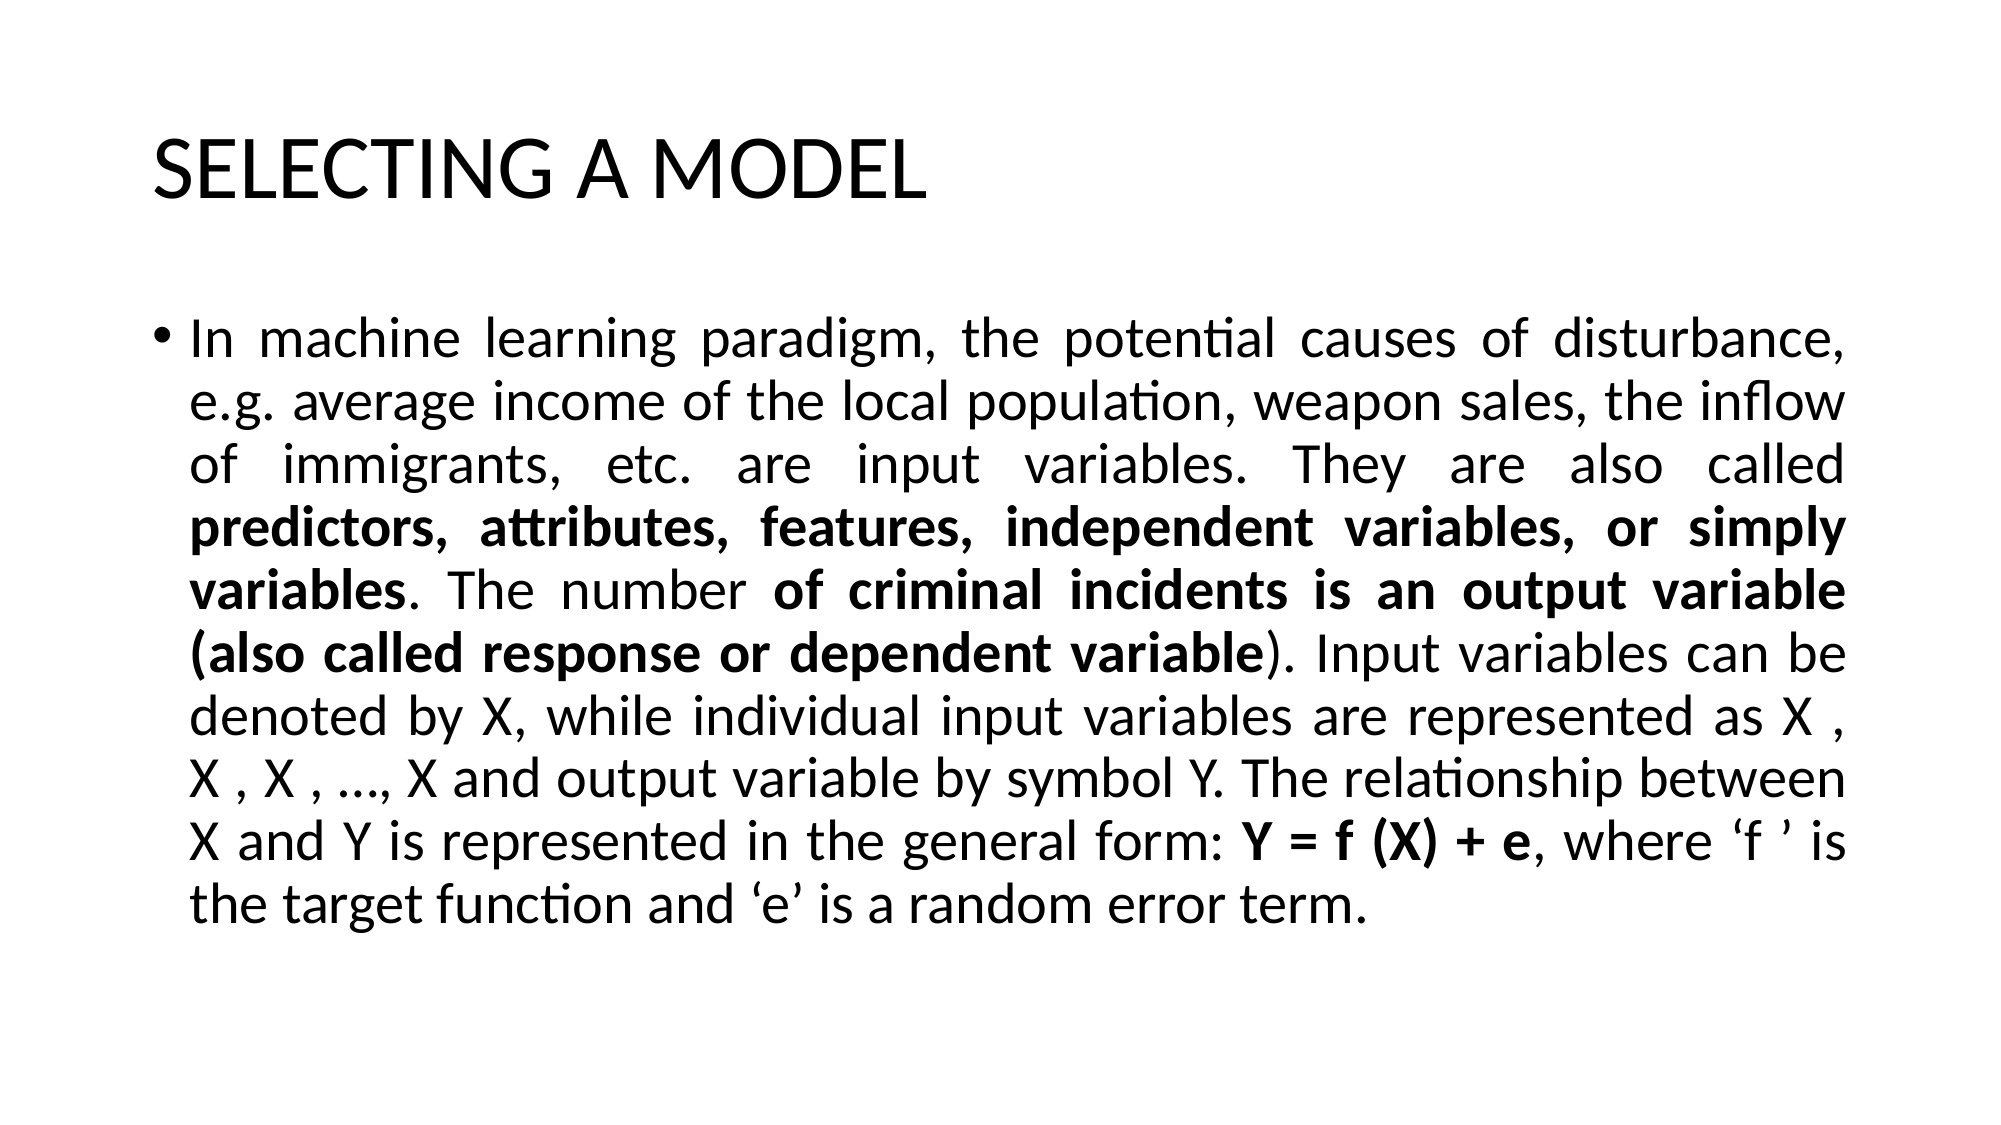

# SELECTING A MODEL
In machine learning paradigm, the potential causes of disturbance, e.g. average income of the local population, weapon sales, the inflow of immigrants, etc. are input variables. They are also called predictors, attributes, features, independent variables, or simply variables. The number of criminal incidents is an output variable (also called response or dependent variable). Input variables can be denoted by X, while individual input variables are represented as X , X , X , …, X and output variable by symbol Y. The relationship between X and Y is represented in the general form: Y = f (X) + e, where ‘f ’ is the target function and ‘e’ is a random error term.